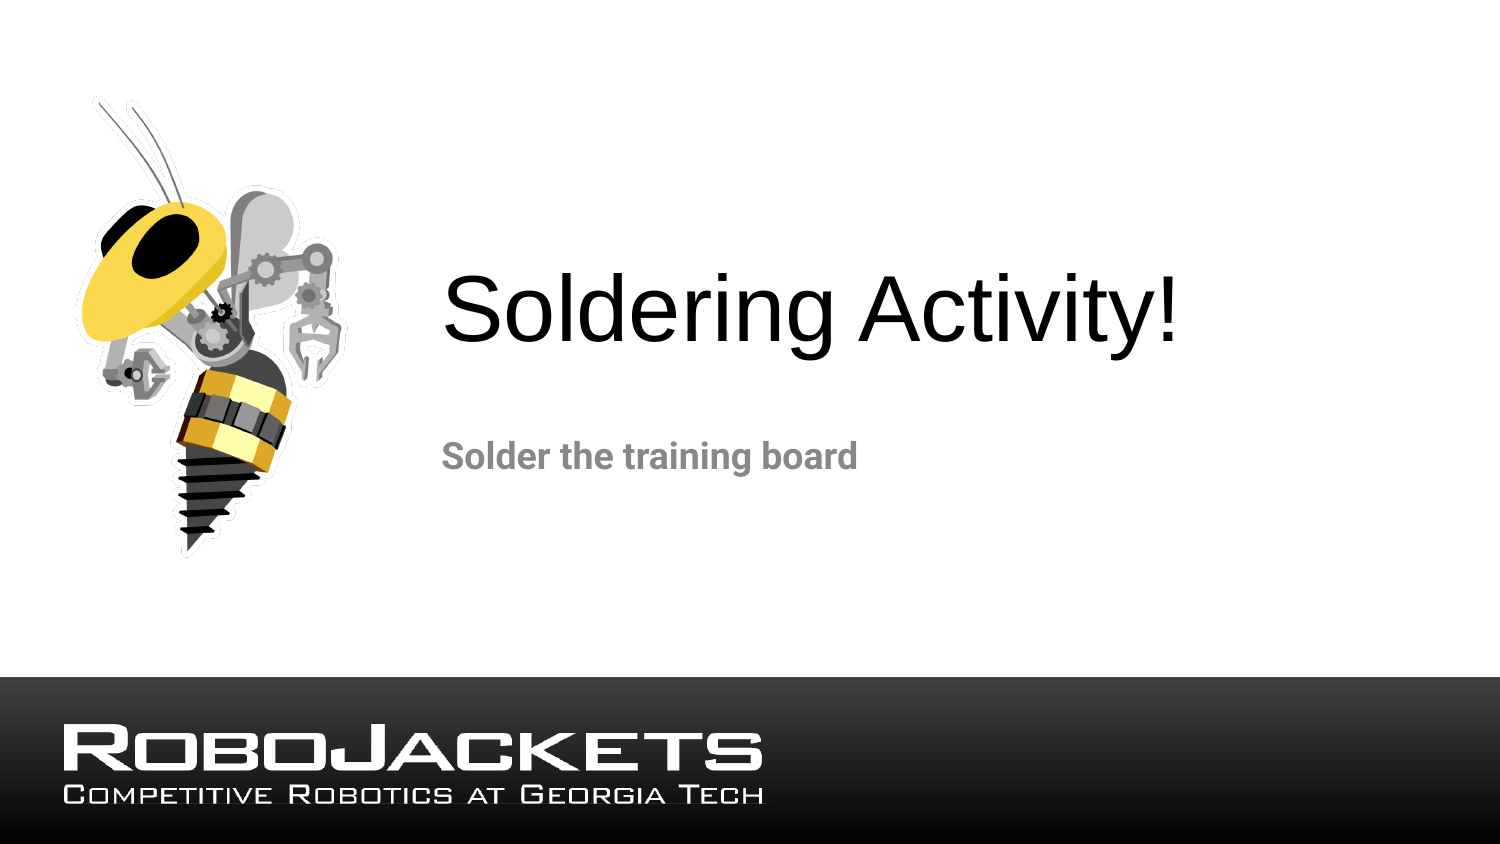

# Soldering Activity!
Solder the training board